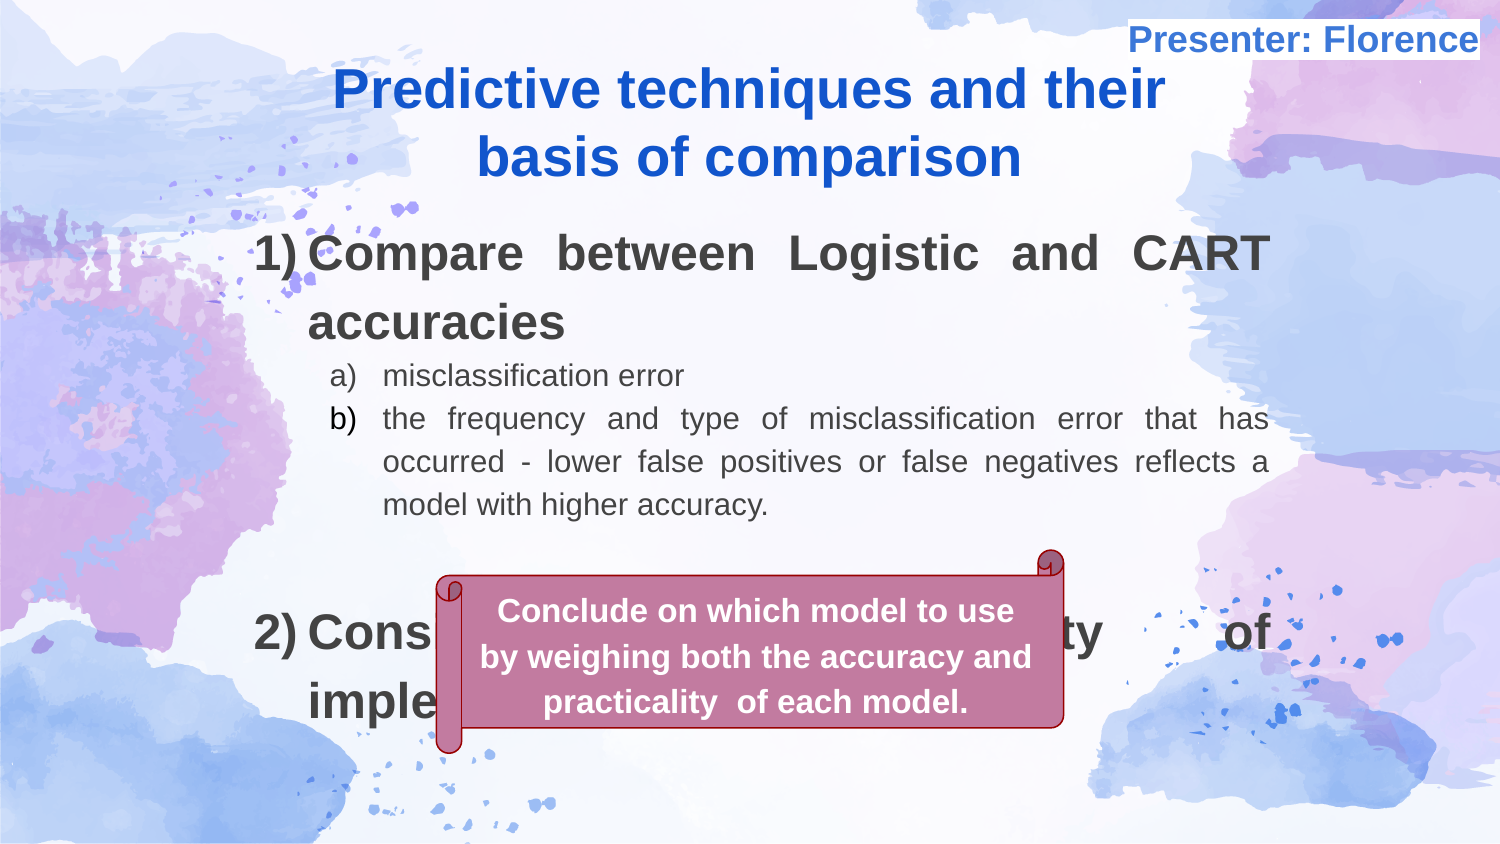

Presenter: Florence
# Predictive techniques and their basis of comparison

Compare between Logistic and CART accuracies
misclassification error
the frequency and type of misclassification error that has occurred - lower false positives or false negatives reflects a model with higher accuracy.

Consider the practicality of implementation of each model

Conclude on which model to use by weighing both the accuracy and  practicality  of each model.